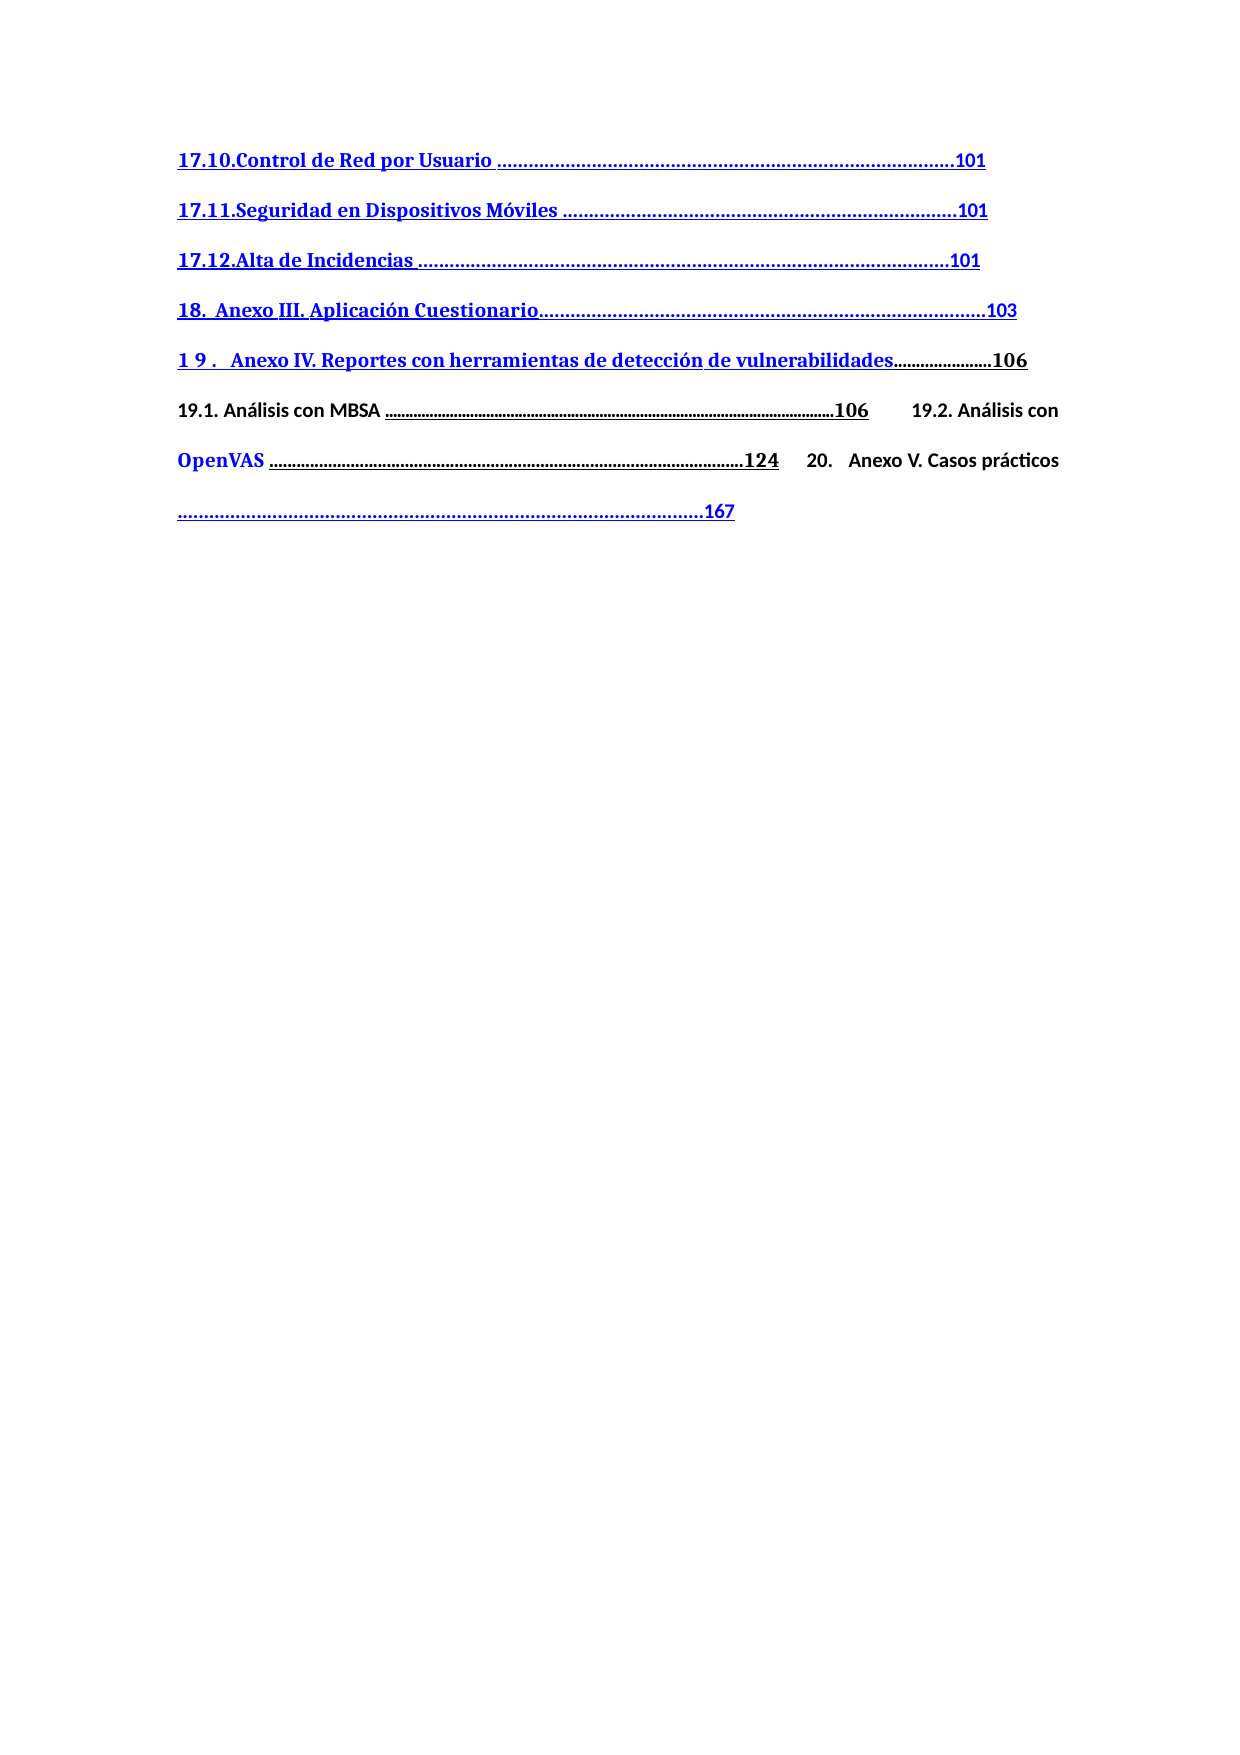

17.10.	Control de Red por Usuario .......................................................................................101

17.11.	Seguridad en Dispositivos Móviles ...........................................................................101

17.12.	Alta de Incidencias .....................................................................................................101

18.  Anexo III. Aplicación Cuestionario.....................................................................................103
19.  Anexo IV. Reportes con herramientas de detección de vulnerabilidades......................106 19.1. Análisis con MBSA ...............................................................................................................106 19.2. Análisis con OpenVAS .........................................................................................................124 20.  Anexo V. Casos prácticos ....................................................................................................167